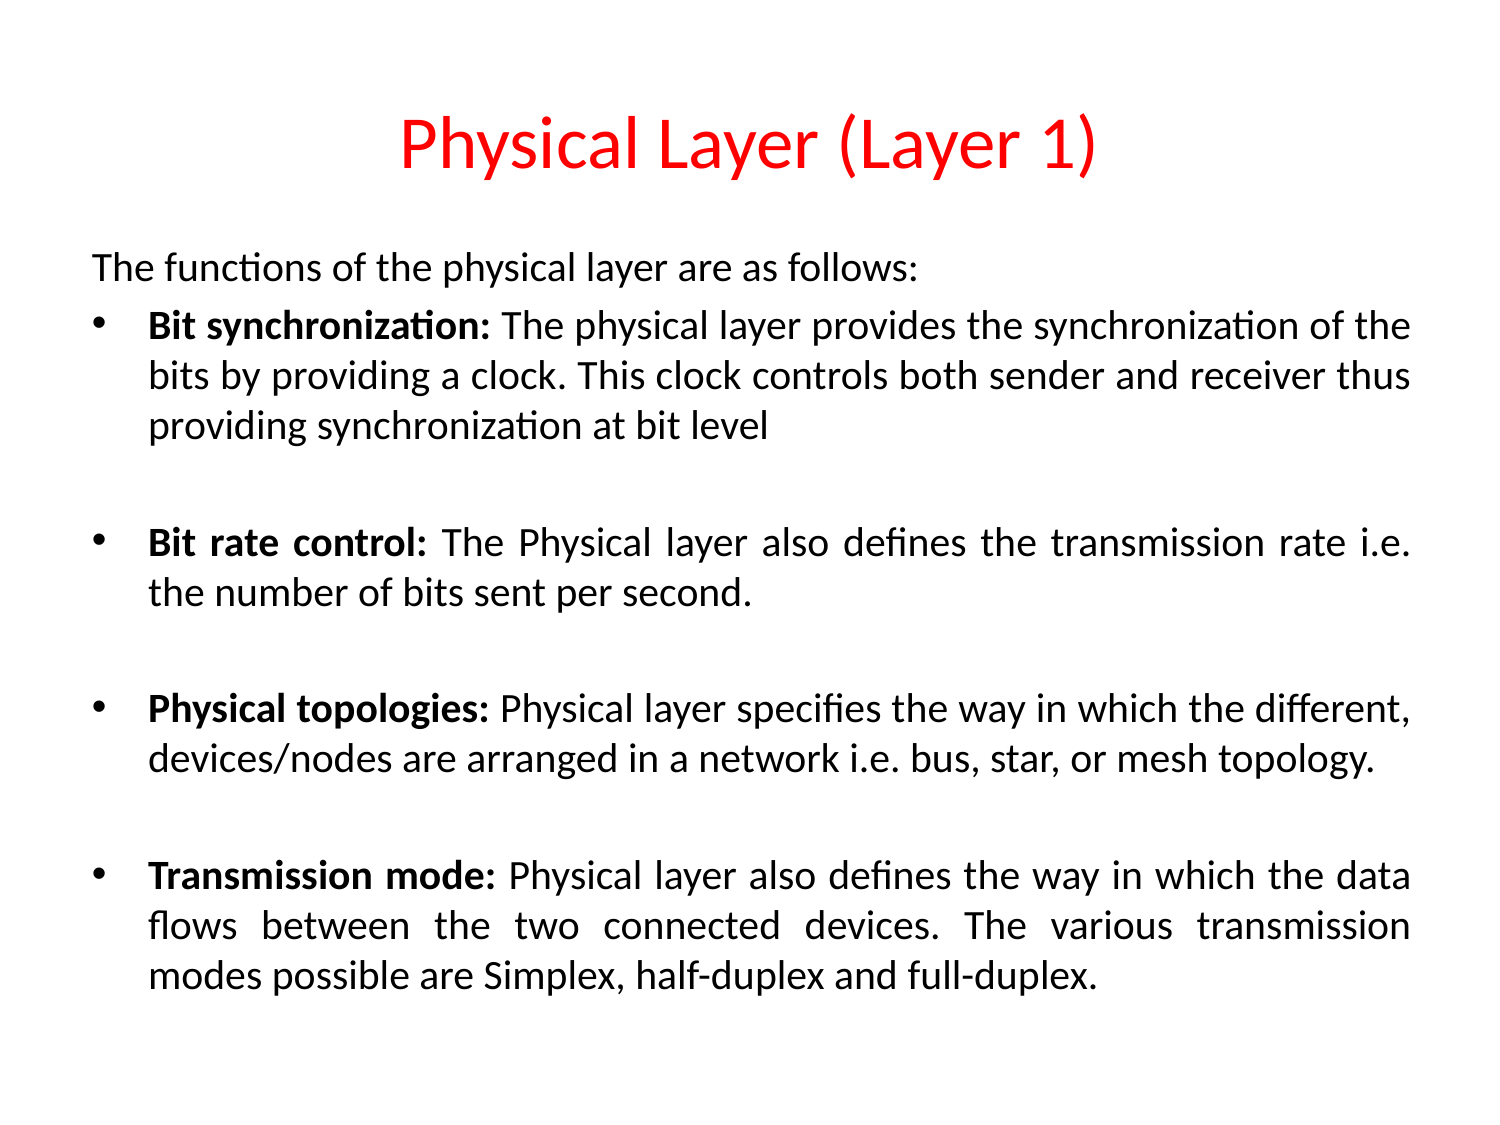

# Physical Layer (Layer 1)
The functions of the physical layer are as follows:
Bit synchronization: The physical layer provides the synchronization of the bits by providing a clock. This clock controls both sender and receiver thus providing synchronization at bit level

Bit rate control: The Physical layer also defines the transmission rate i.e. the number of bits sent per second.

Physical topologies: Physical layer specifies the way in which the different, devices/nodes are arranged in a network i.e. bus, star, or mesh topology.

Transmission mode: Physical layer also defines the way in which the data flows between the two connected devices. The various transmission modes possible are Simplex, half-duplex and full-duplex.